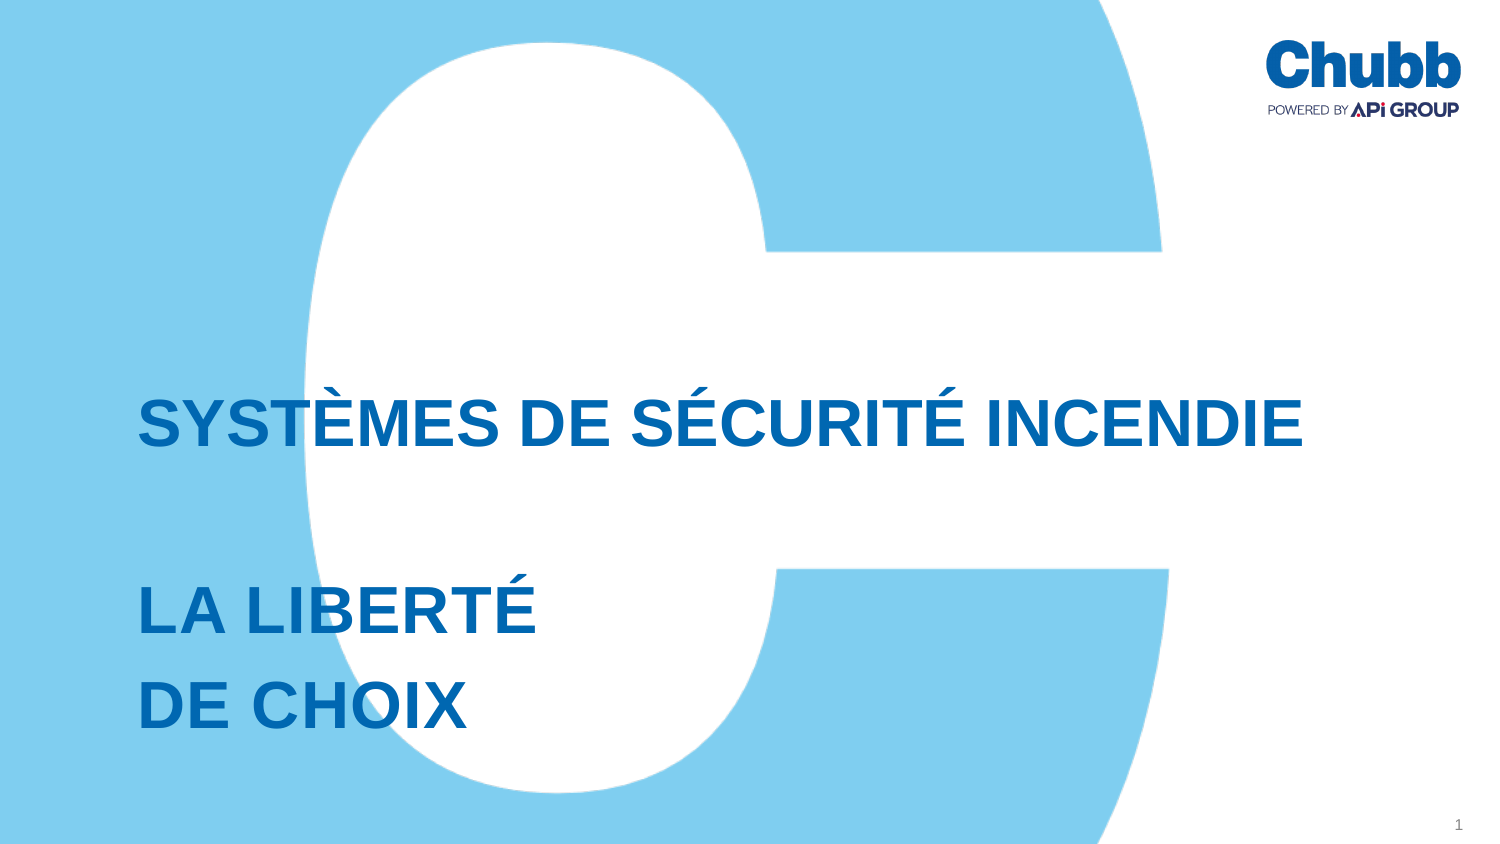

# Systèmes de sécurité incendie
La liberté
de choix
1